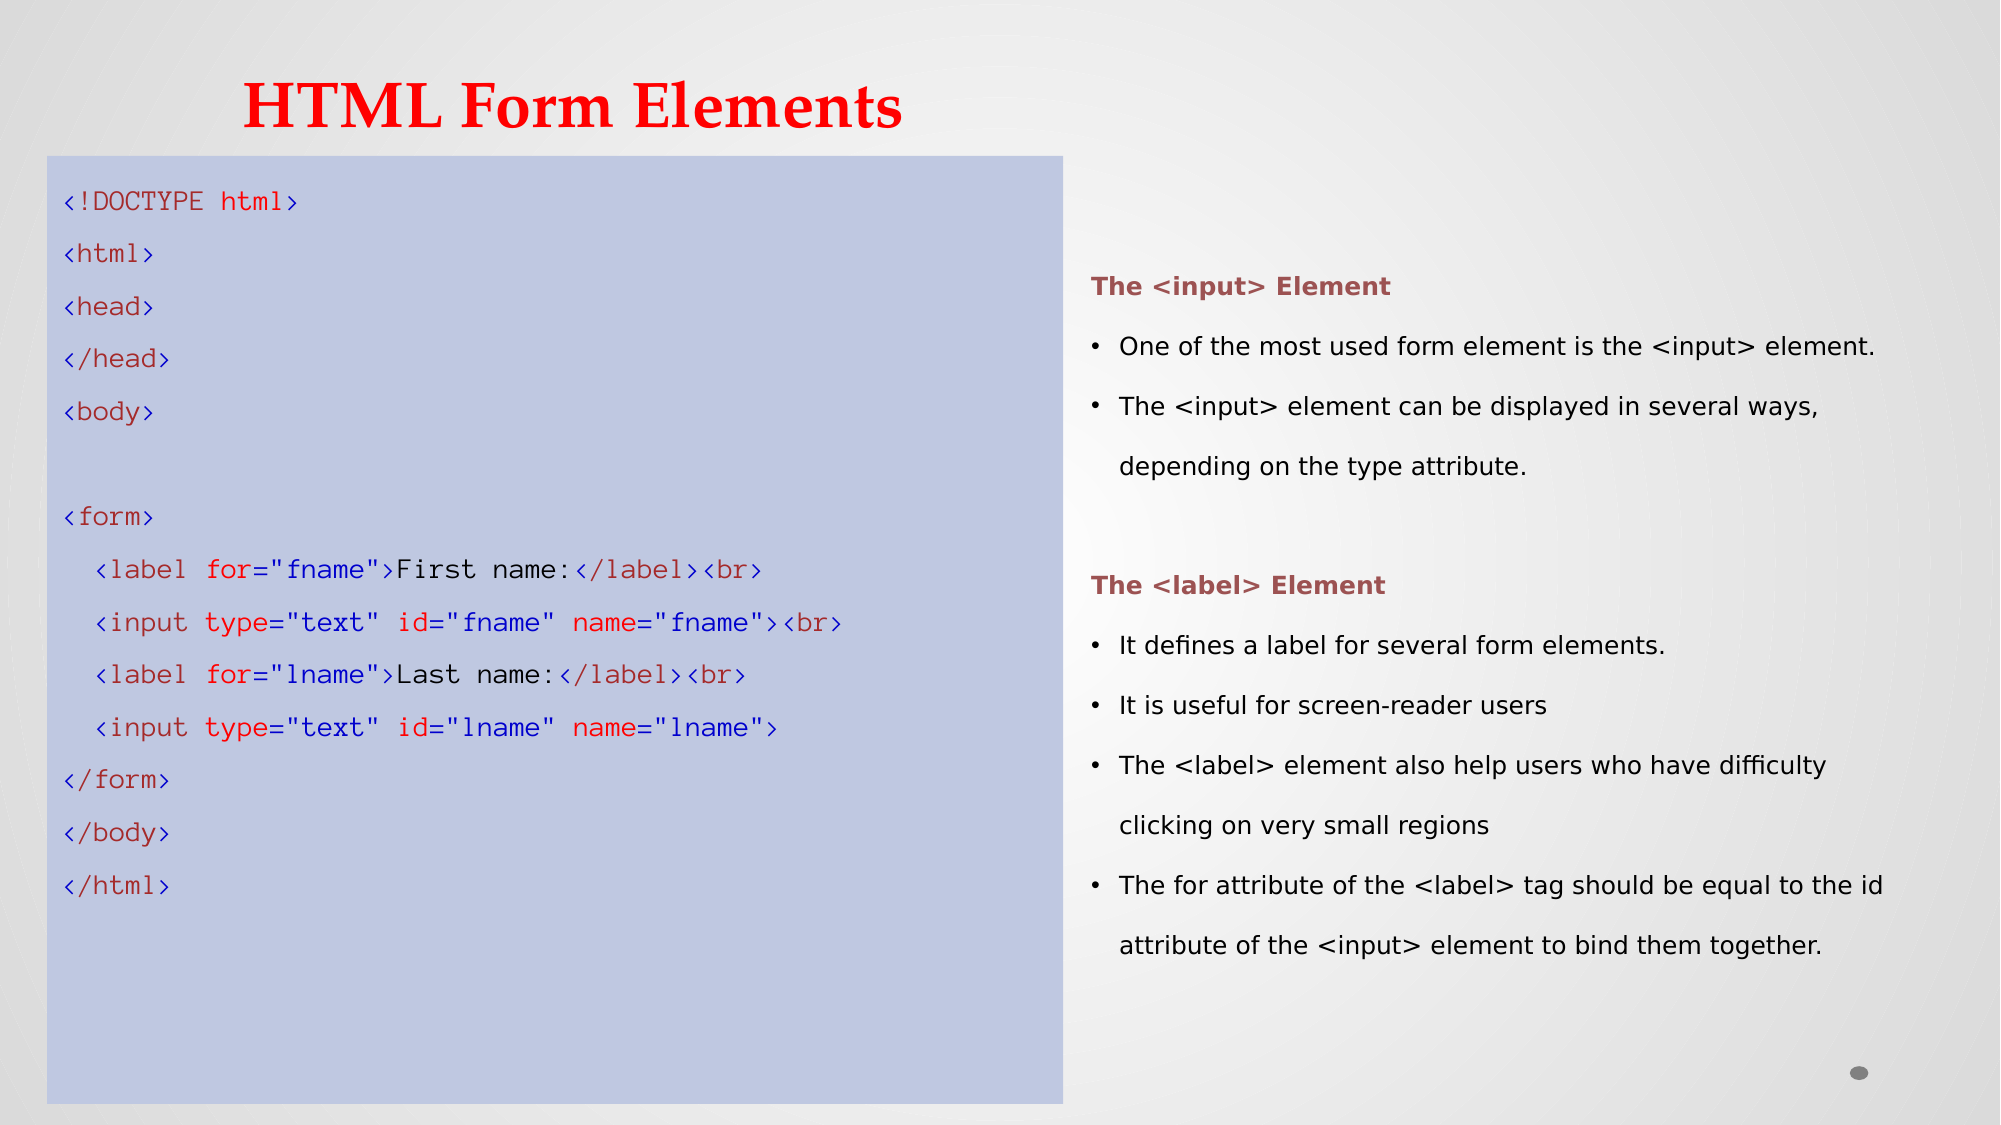

# HTML Form Elements
<!DOCTYPE html>
<html>
<head>
</head>
<body>
<form>
  <label for="fname">First name:</label><br>
  <input type="text" id="fname" name="fname"><br>
  <label for="lname">Last name:</label><br>
  <input type="text" id="lname" name="lname">
</form>
</body>
</html>
The <input> Element
One of the most used form element is the <input> element.
The <input> element can be displayed in several ways, depending on the type attribute.

The <label> Element
It defines a label for several form elements.
It is useful for screen-reader users
The <label> element also help users who have difficulty clicking on very small regions
The for attribute of the <label> tag should be equal to the id attribute of the <input> element to bind them together.